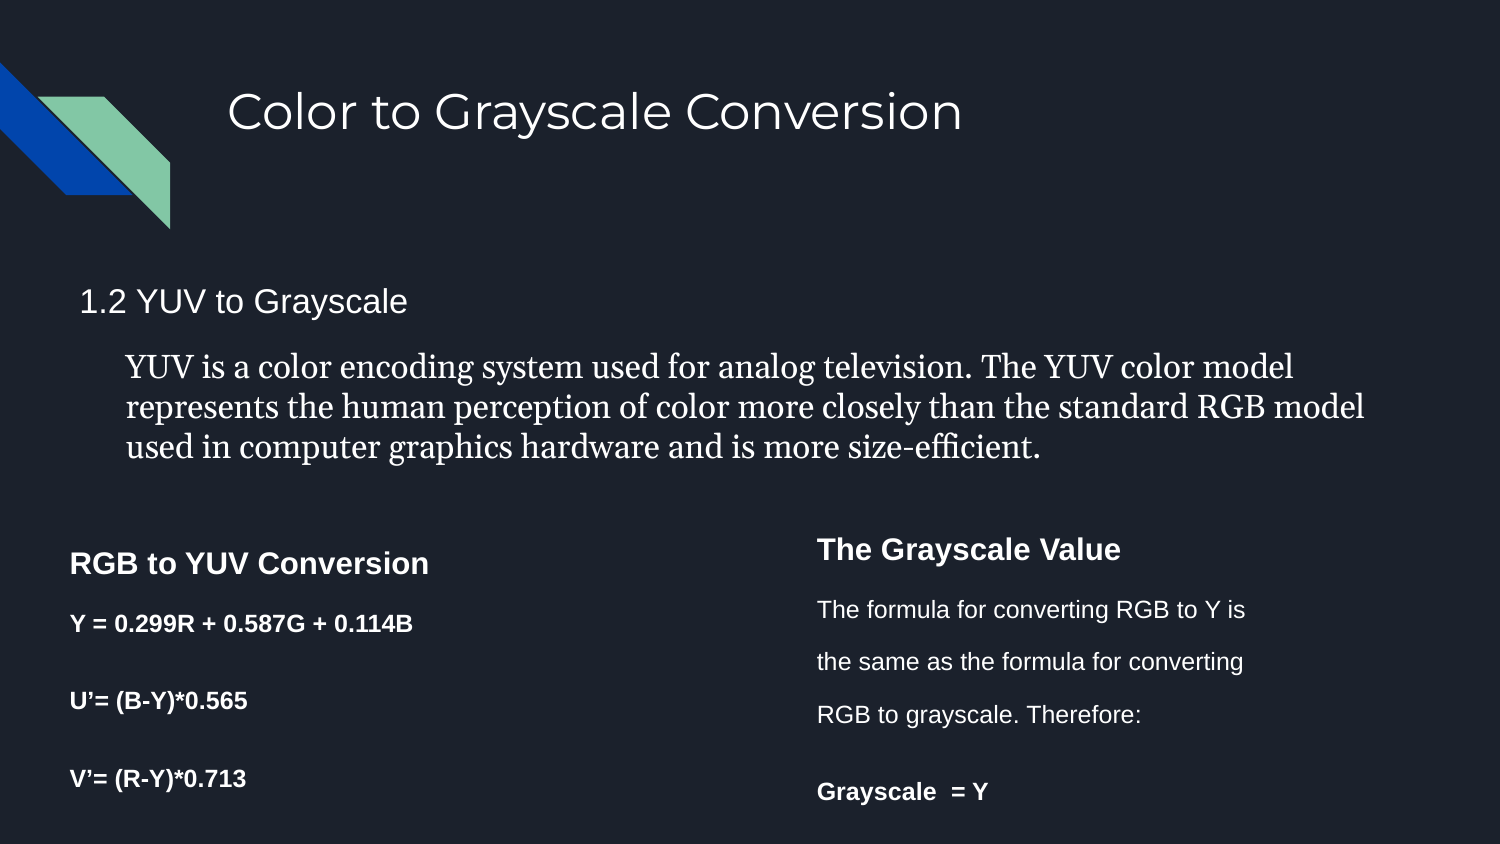

# Color to Grayscale Conversion
1.2 YUV to Grayscale

YUV is a color encoding system used for analog television. The YUV color model represents the human perception of color more closely than the standard RGB model used in computer graphics hardware and is more size-efficient.
The Grayscale Value
The formula for converting RGB to Y is the same as the formula for converting RGB to grayscale. Therefore:
Grayscale  = Y
RGB to YUV Conversion
Y = 0.299R + 0.587G + 0.114B
U’= (B-Y)*0.565
V’= (R-Y)*0.713